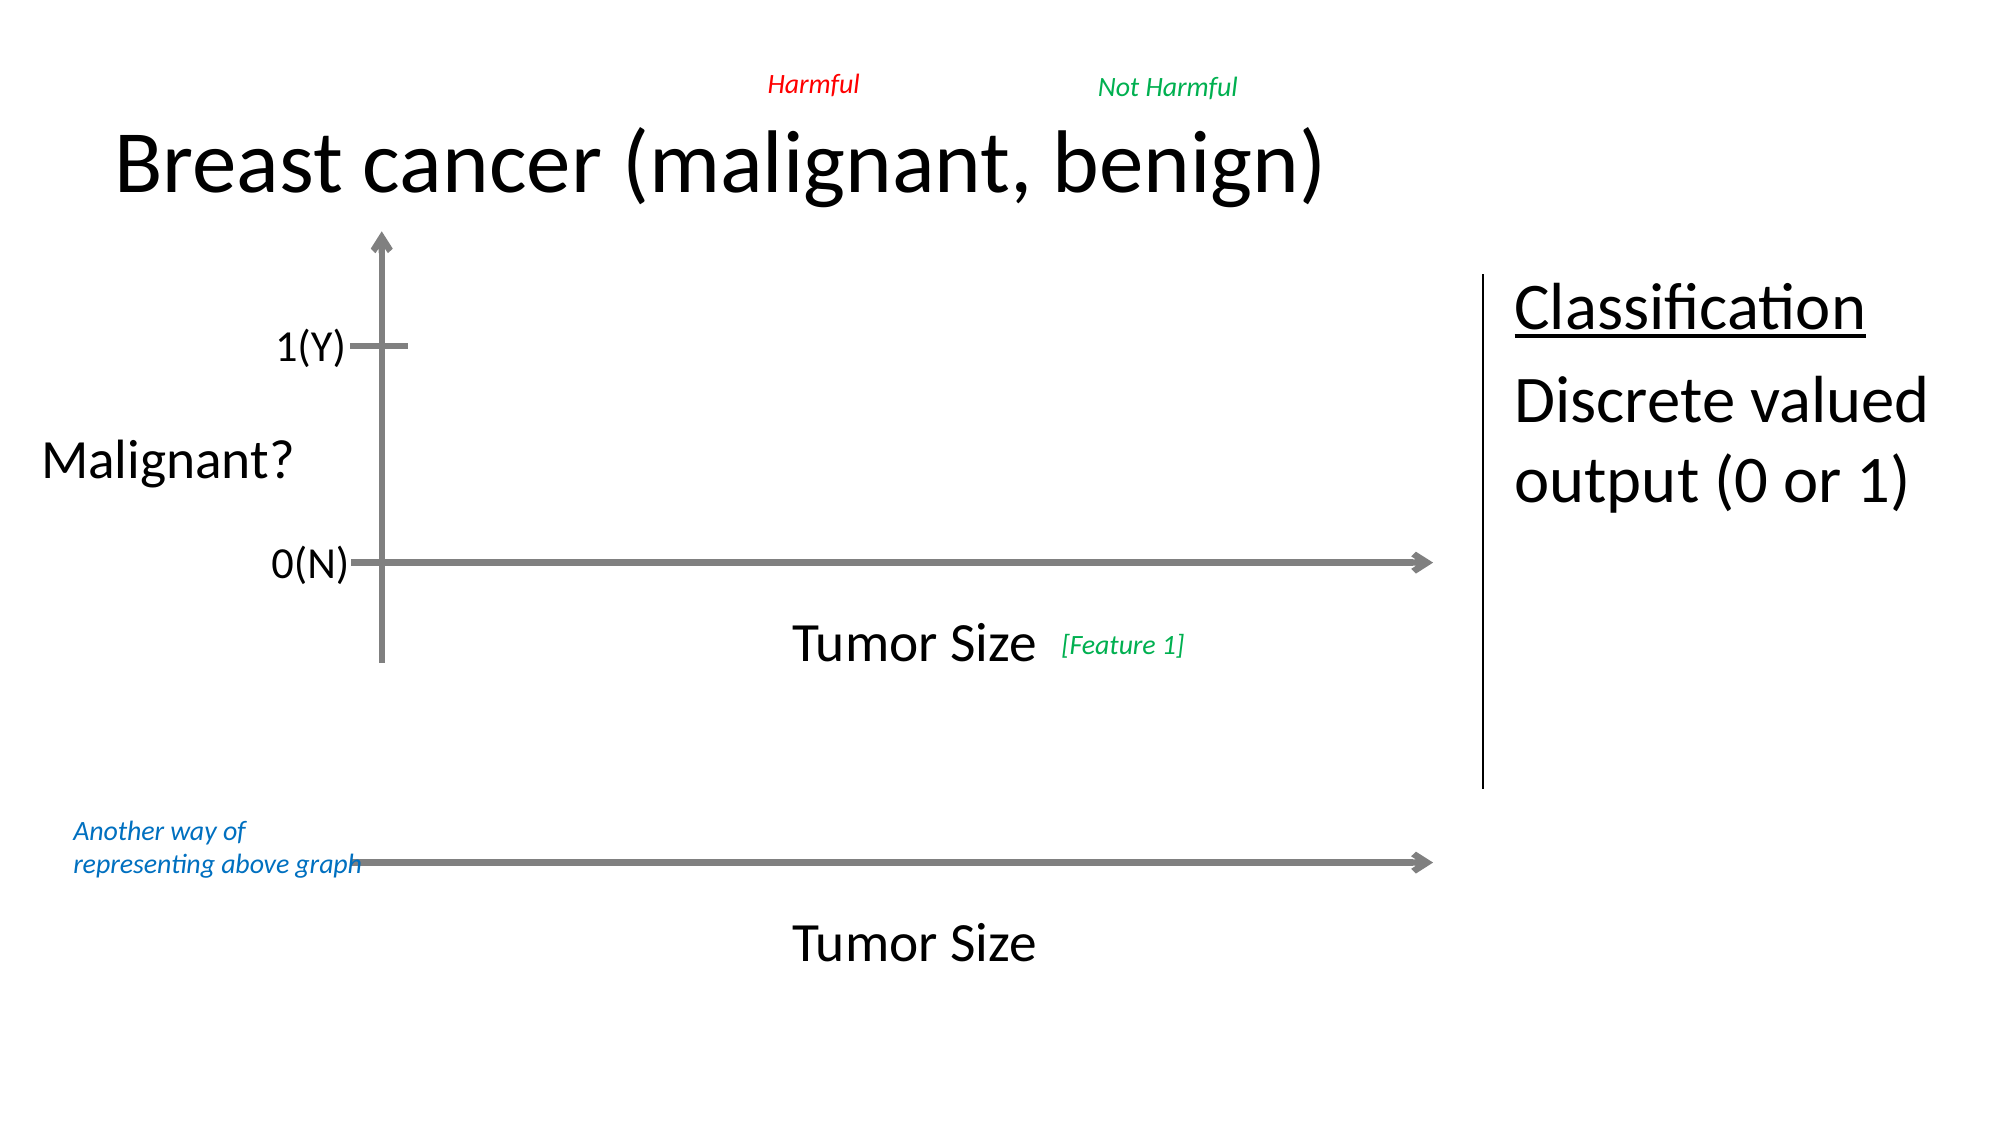

Harmful
Not Harmful
Breast cancer (malignant, benign)
Classification
Discrete valued output (0 or 1)

1(Y)
Malignant?
0(N)
Tumor Size
[Feature 1]
Another way of representing above graph
Tumor Size